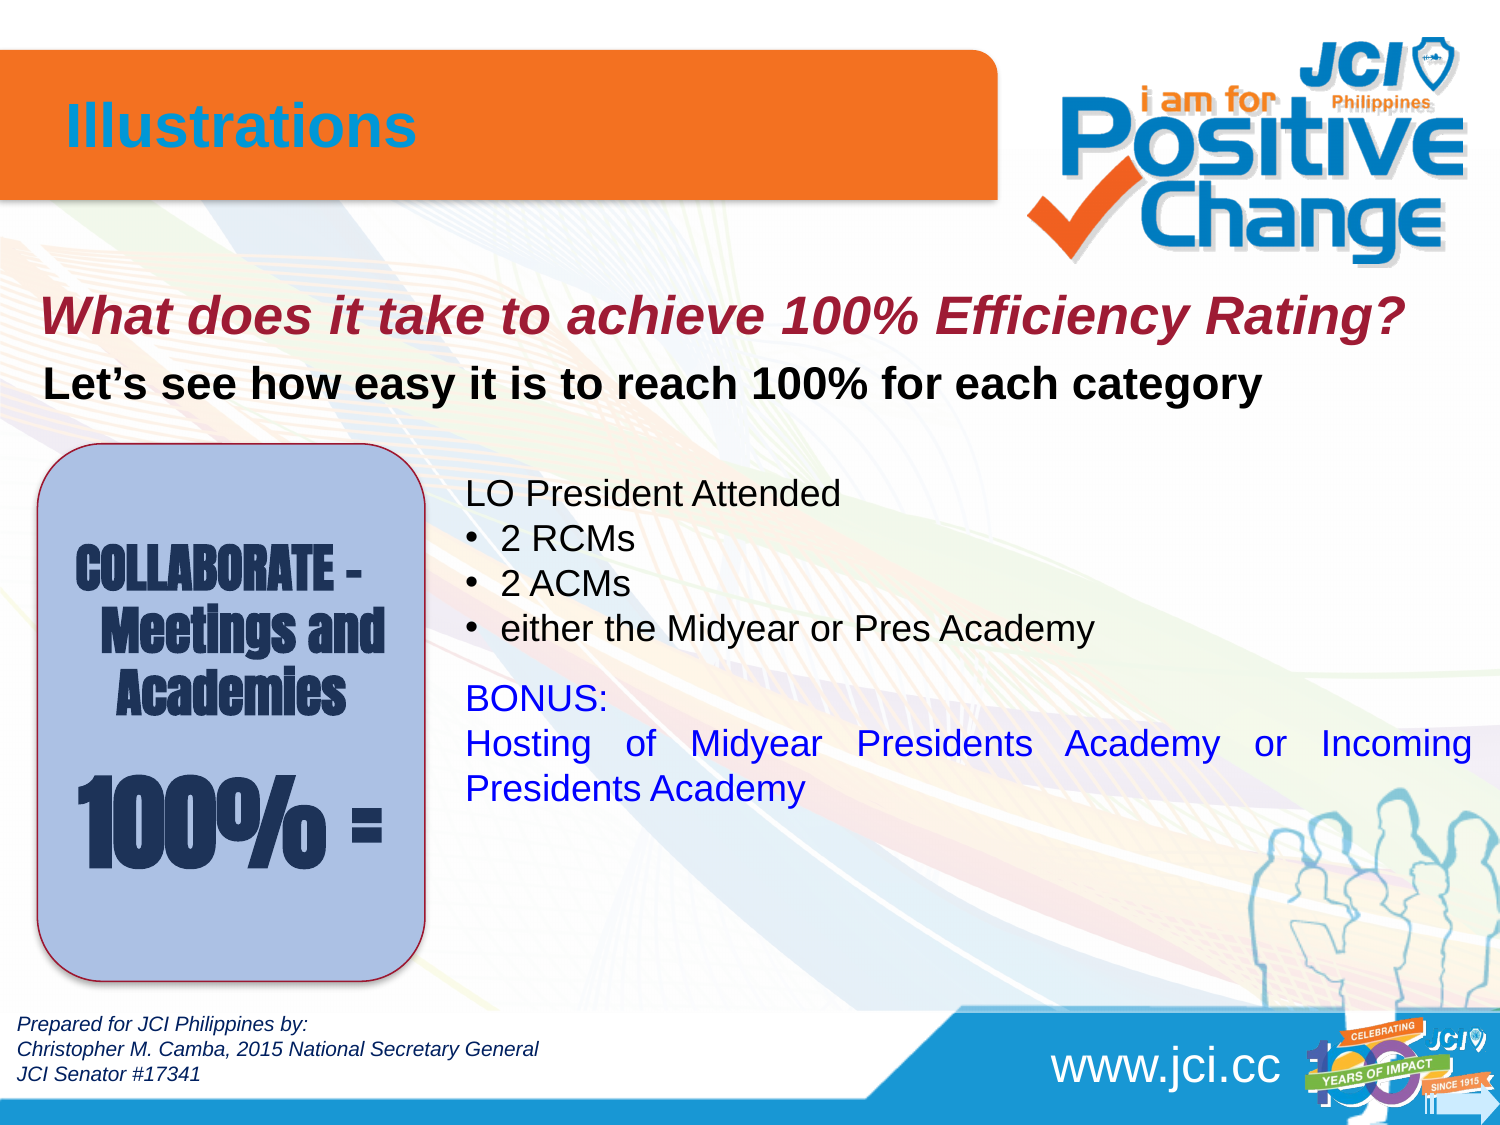

Illustrations
# What does it take to achieve 100% Efficiency Rating?
Let’s see how easy it is to reach 100% for each category
COLLABORATE –     Meetings and Academies

100% =
LO President Attended
2 RCMs
2 ACMs
either the Midyear or Pres Academy

BONUS:
Hosting of Midyear Presidents Academy or Incoming Presidents Academy